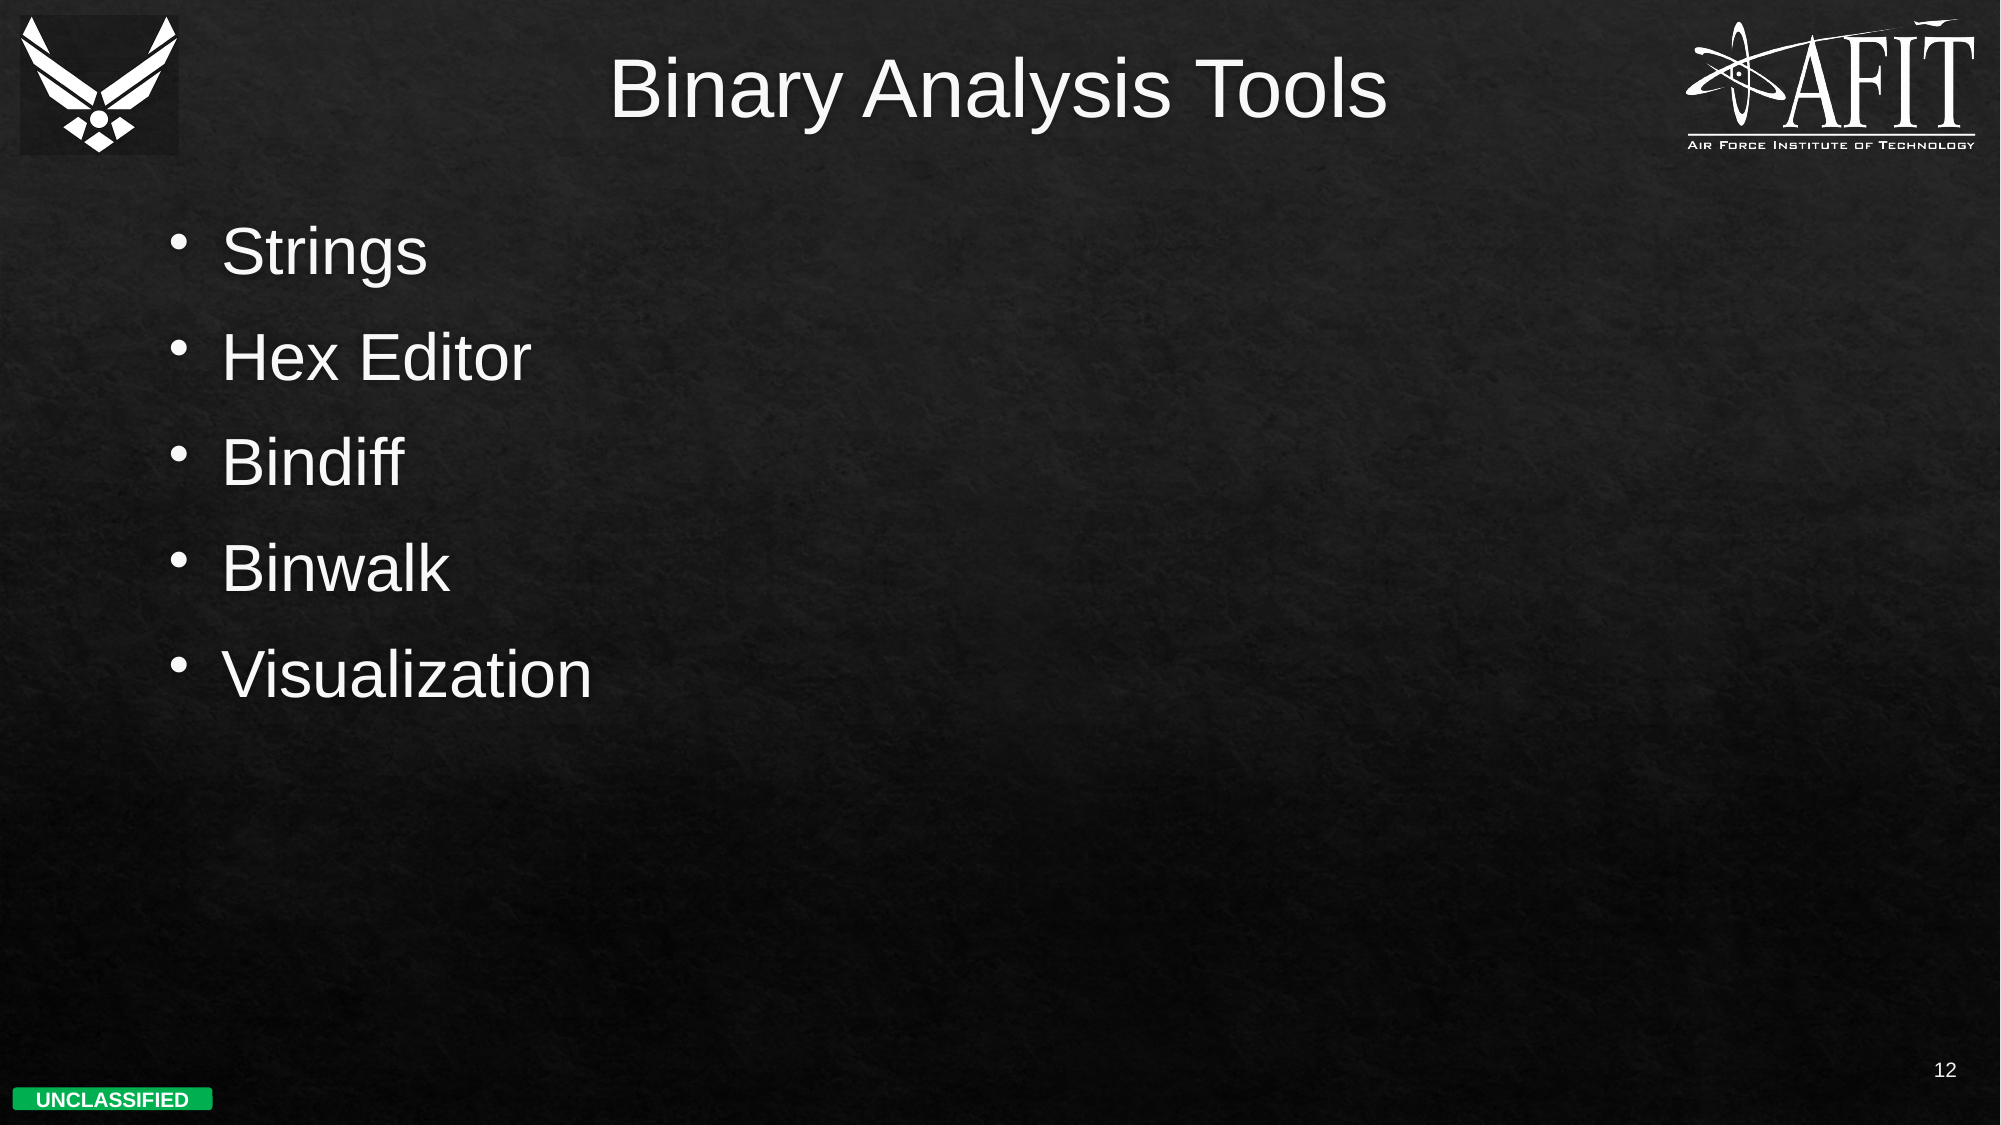

# Binary Analysis Tools
Strings
Hex Editor
Bindiff
Binwalk
Visualization
12